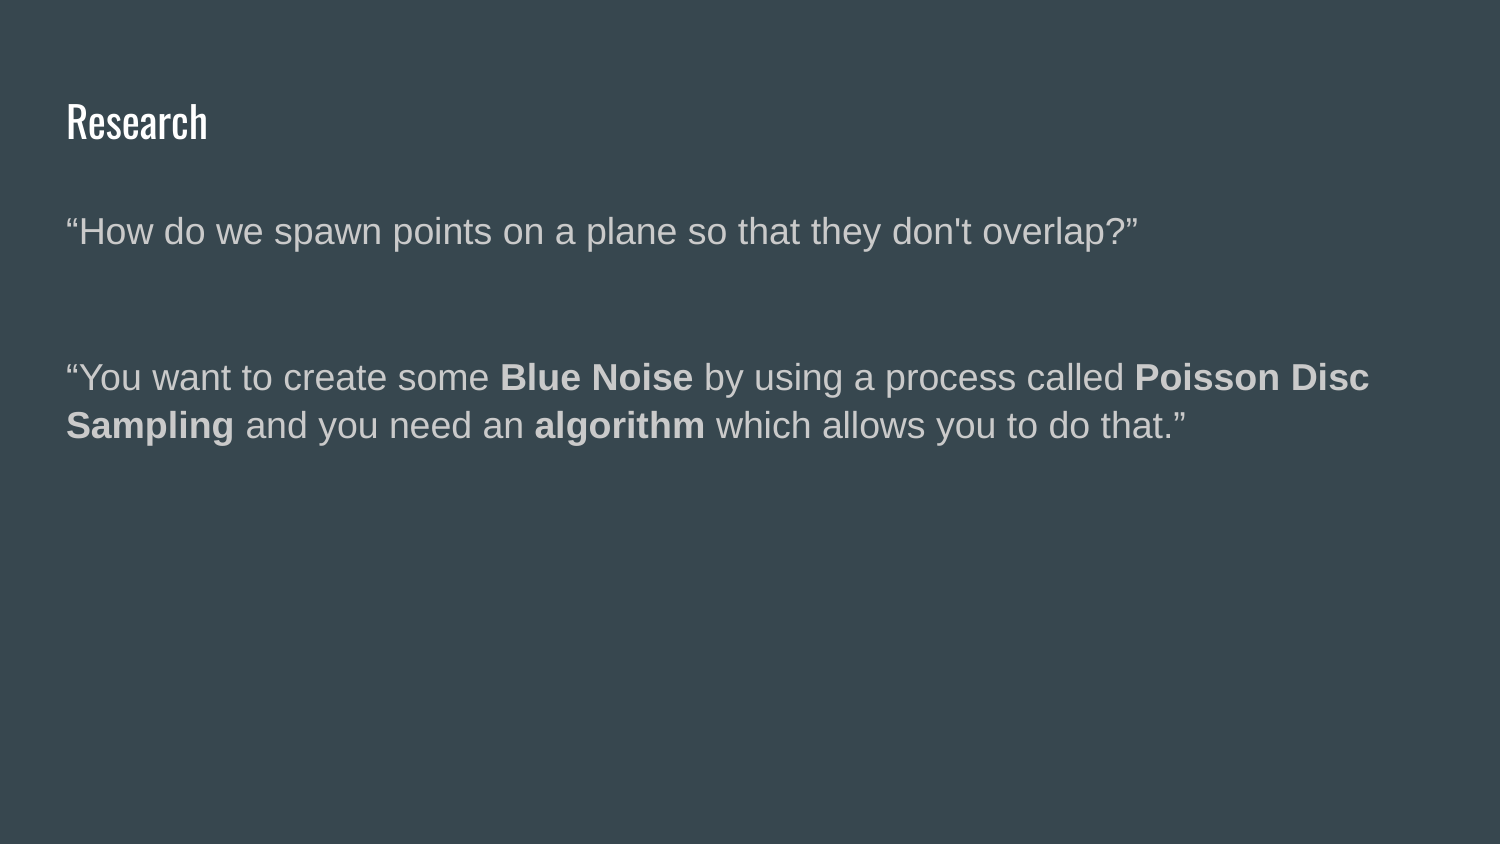

# Research
“How do we spawn points on a plane so that they don't overlap?”

“You want to create some Blue Noise by using a process called Poisson Disc Sampling and you need an algorithm which allows you to do that.”